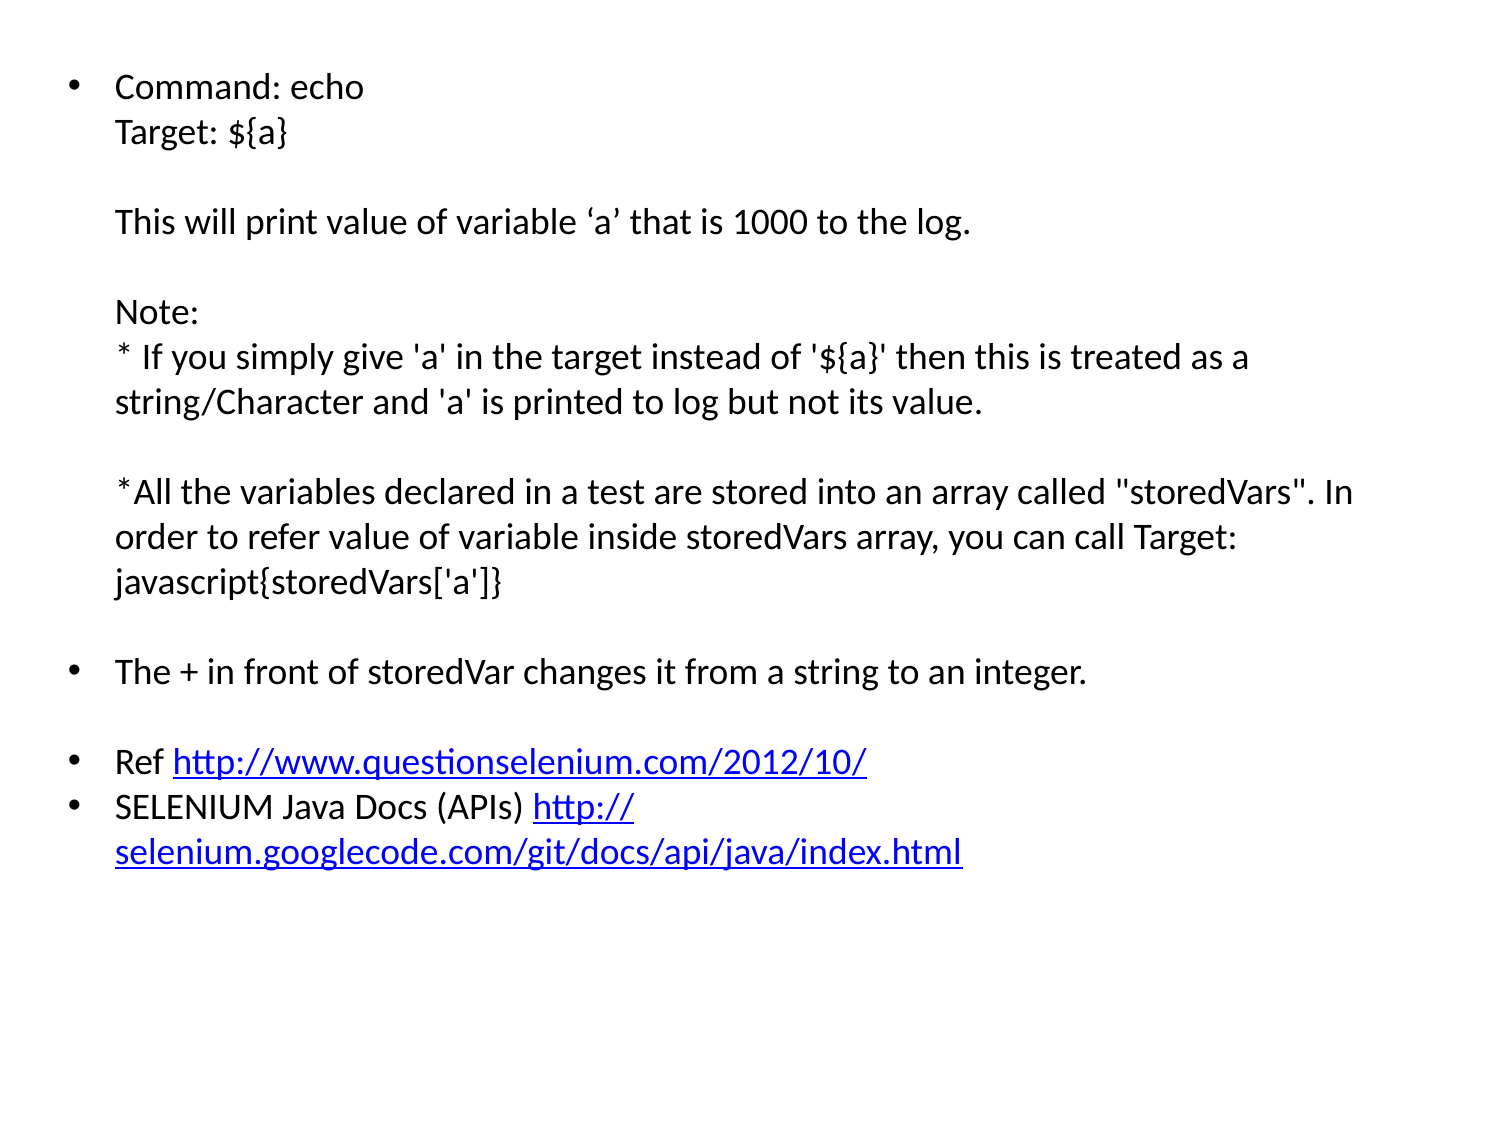

Command: echo
Target: ${a}  
This will print value of variable ‘a’ that is 1000 to the log.
Note:
* If you simply give 'a' in the target instead of '${a}' then this is treated as a string/Character and 'a' is printed to log but not its value.
*All the variables declared in a test are stored into an array called "storedVars". In order to refer value of variable inside storedVars array, you can call Target: javascript{storedVars['a']}

The + in front of storedVar changes it from a string to an integer.

Ref http://www.questionselenium.com/2012/10/
SELENIUM Java Docs (APIs) http://selenium.googlecode.com/git/docs/api/java/index.html